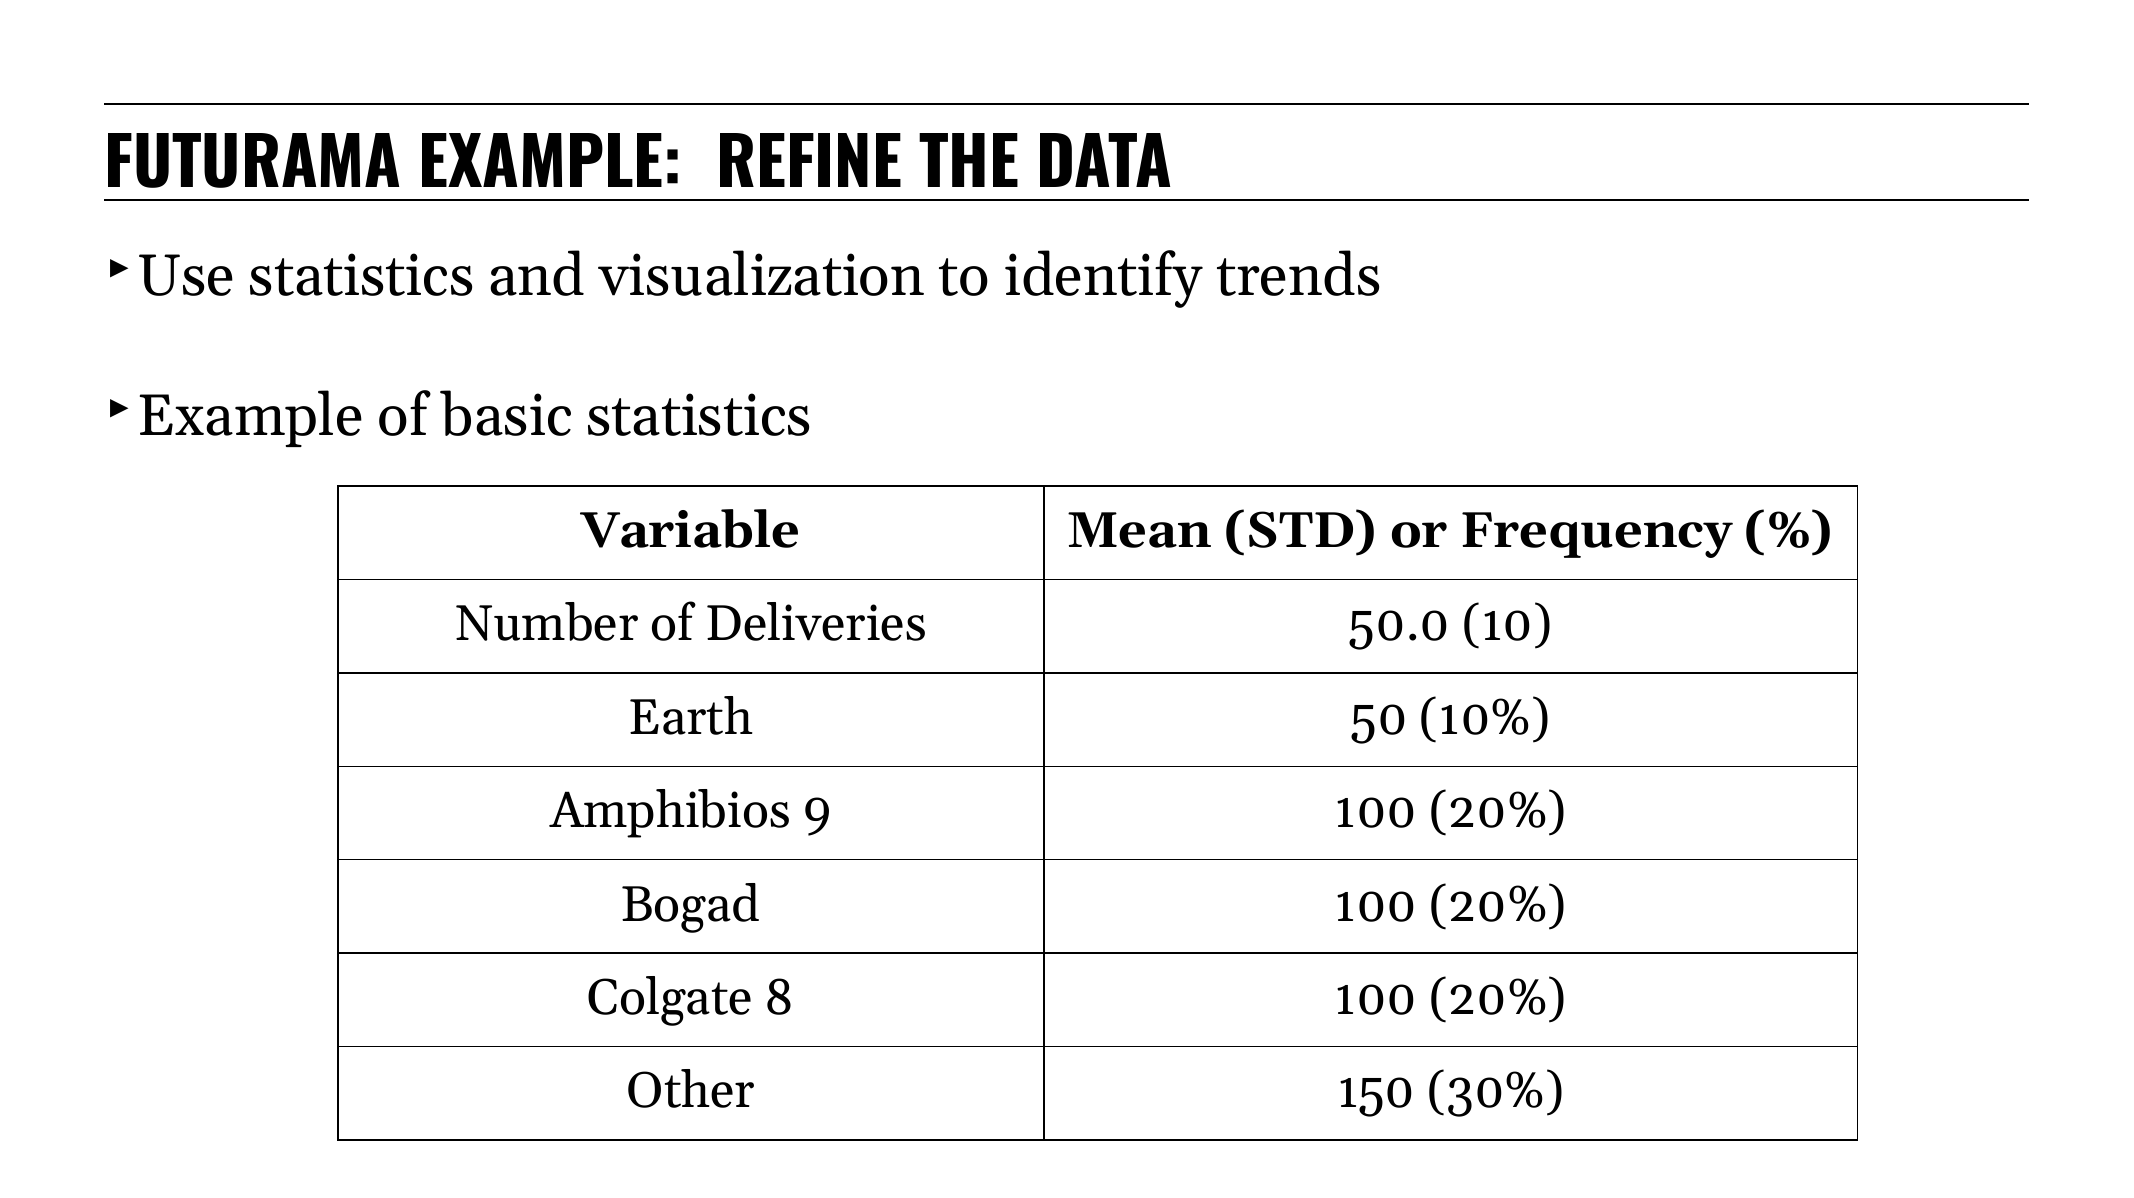

FUTURAMA EXAMPLE:  REFINE THE DATA

Use statistics and visualization to identify trends

Example of basic statistics
| Variable | Mean (STD) or Frequency (%) |
| --- | --- |
| Number of Deliveries | 50.0 (10) |
| Earth | 50 (10%) |
| Amphibios 9 | 100 (20%) |
| Bogad | 100 (20%) |
| Colgate 8 | 100 (20%) |
| Other | 150 (30%) |